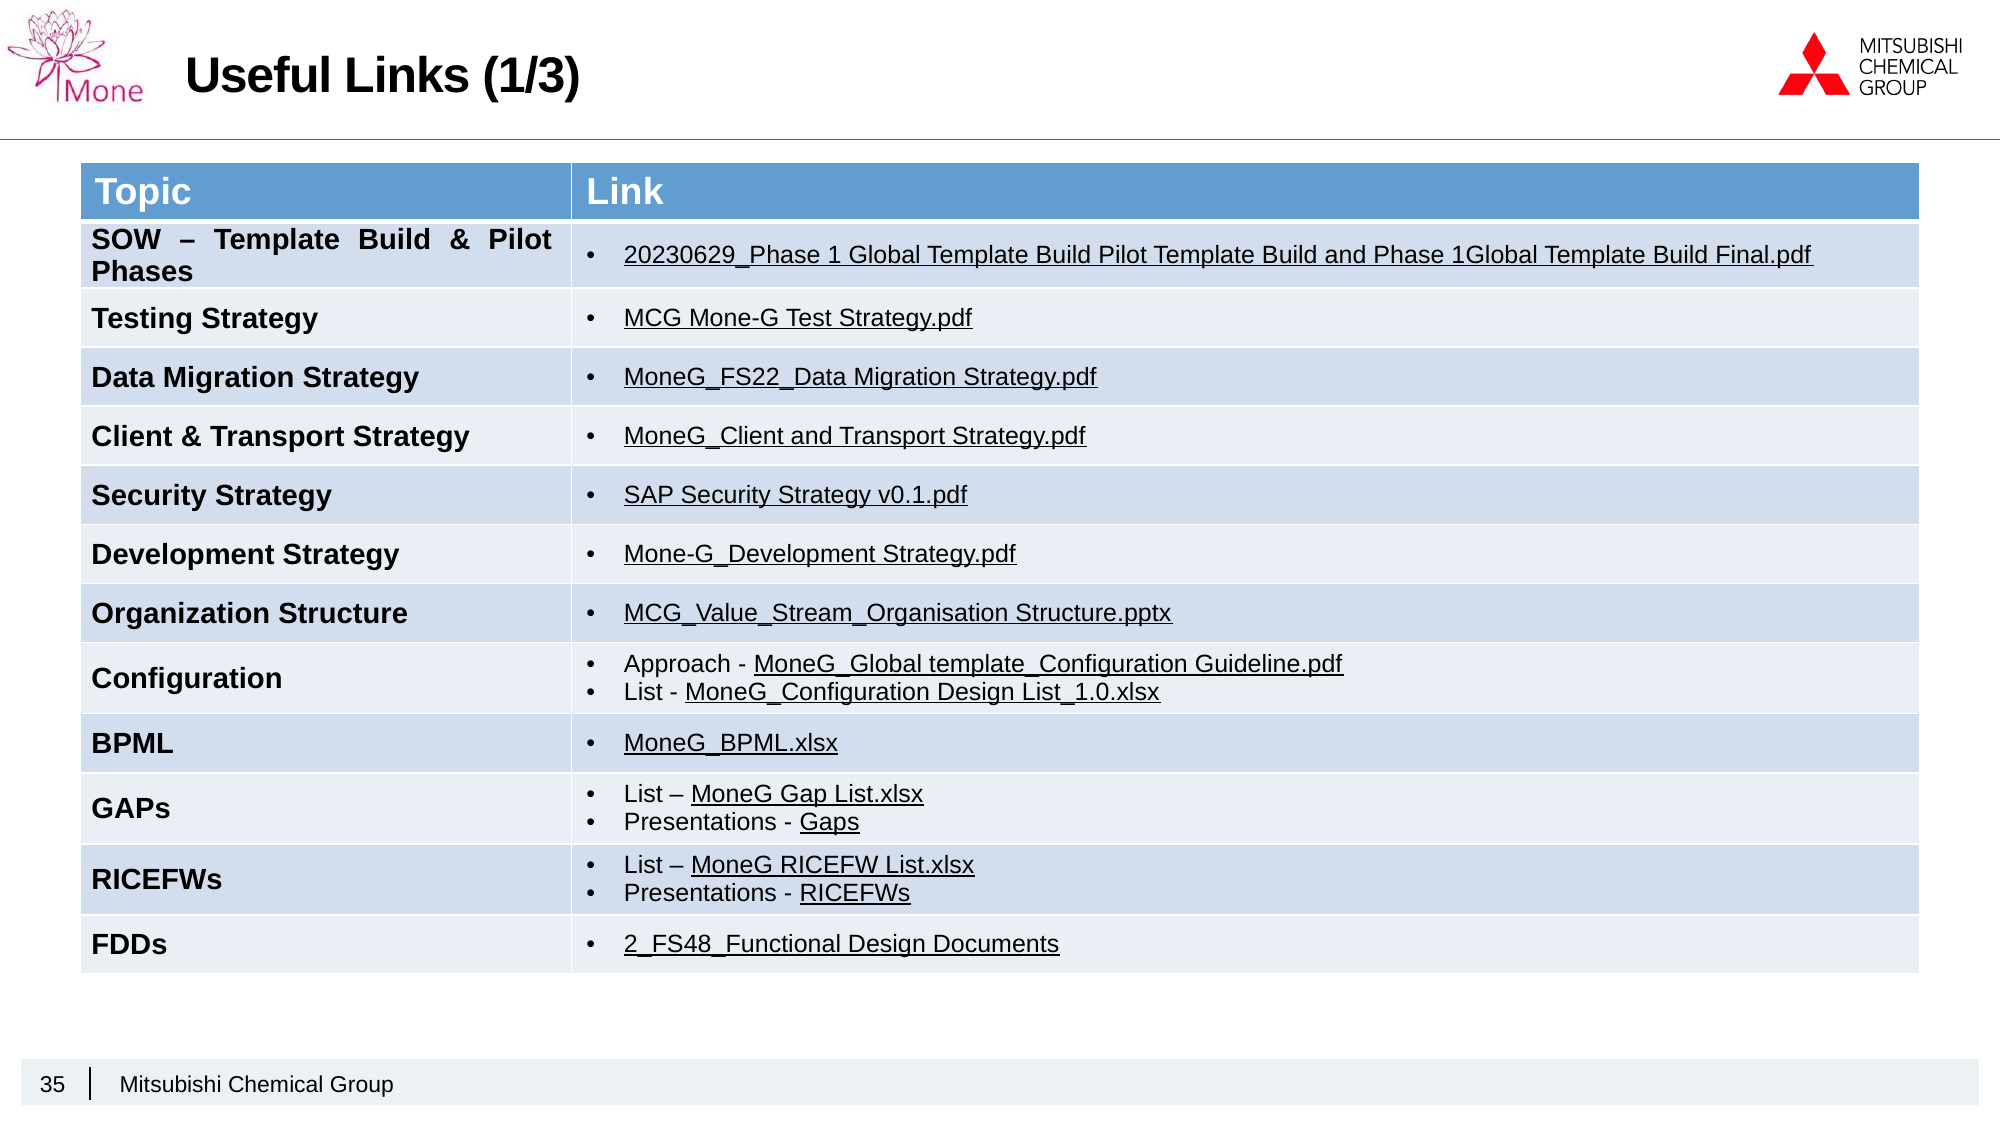

# Useful Links (1/3)
| Topic | Link |
| --- | --- |
| SOW – Template Build & Pilot Phases | 20230629\_Phase 1 Global Template Build Pilot Template Build and Phase 1Global Template Build Final.pdf |
| Testing Strategy | MCG Mone-G Test Strategy.pdf |
| Data Migration Strategy | MoneG\_FS22\_Data Migration Strategy.pdf |
| Client & Transport Strategy | MoneG\_Client and Transport Strategy.pdf |
| Security Strategy | SAP Security Strategy v0.1.pdf |
| Development Strategy | Mone-G\_Development Strategy.pdf |
| Organization Structure | MCG\_Value\_Stream\_Organisation Structure.pptx |
| Configuration | Approach - MoneG\_Global template\_Configuration Guideline.pdf List - MoneG\_Configuration Design List\_1.0.xlsx |
| BPML | MoneG\_BPML.xlsx |
| GAPs | List – MoneG Gap List.xlsx Presentations - Gaps |
| RICEFWs | List – MoneG RICEFW List.xlsx Presentations - RICEFWs |
| FDDs | 2\_FS48\_Functional Design Documents |
35
Mitsubishi Chemical Group